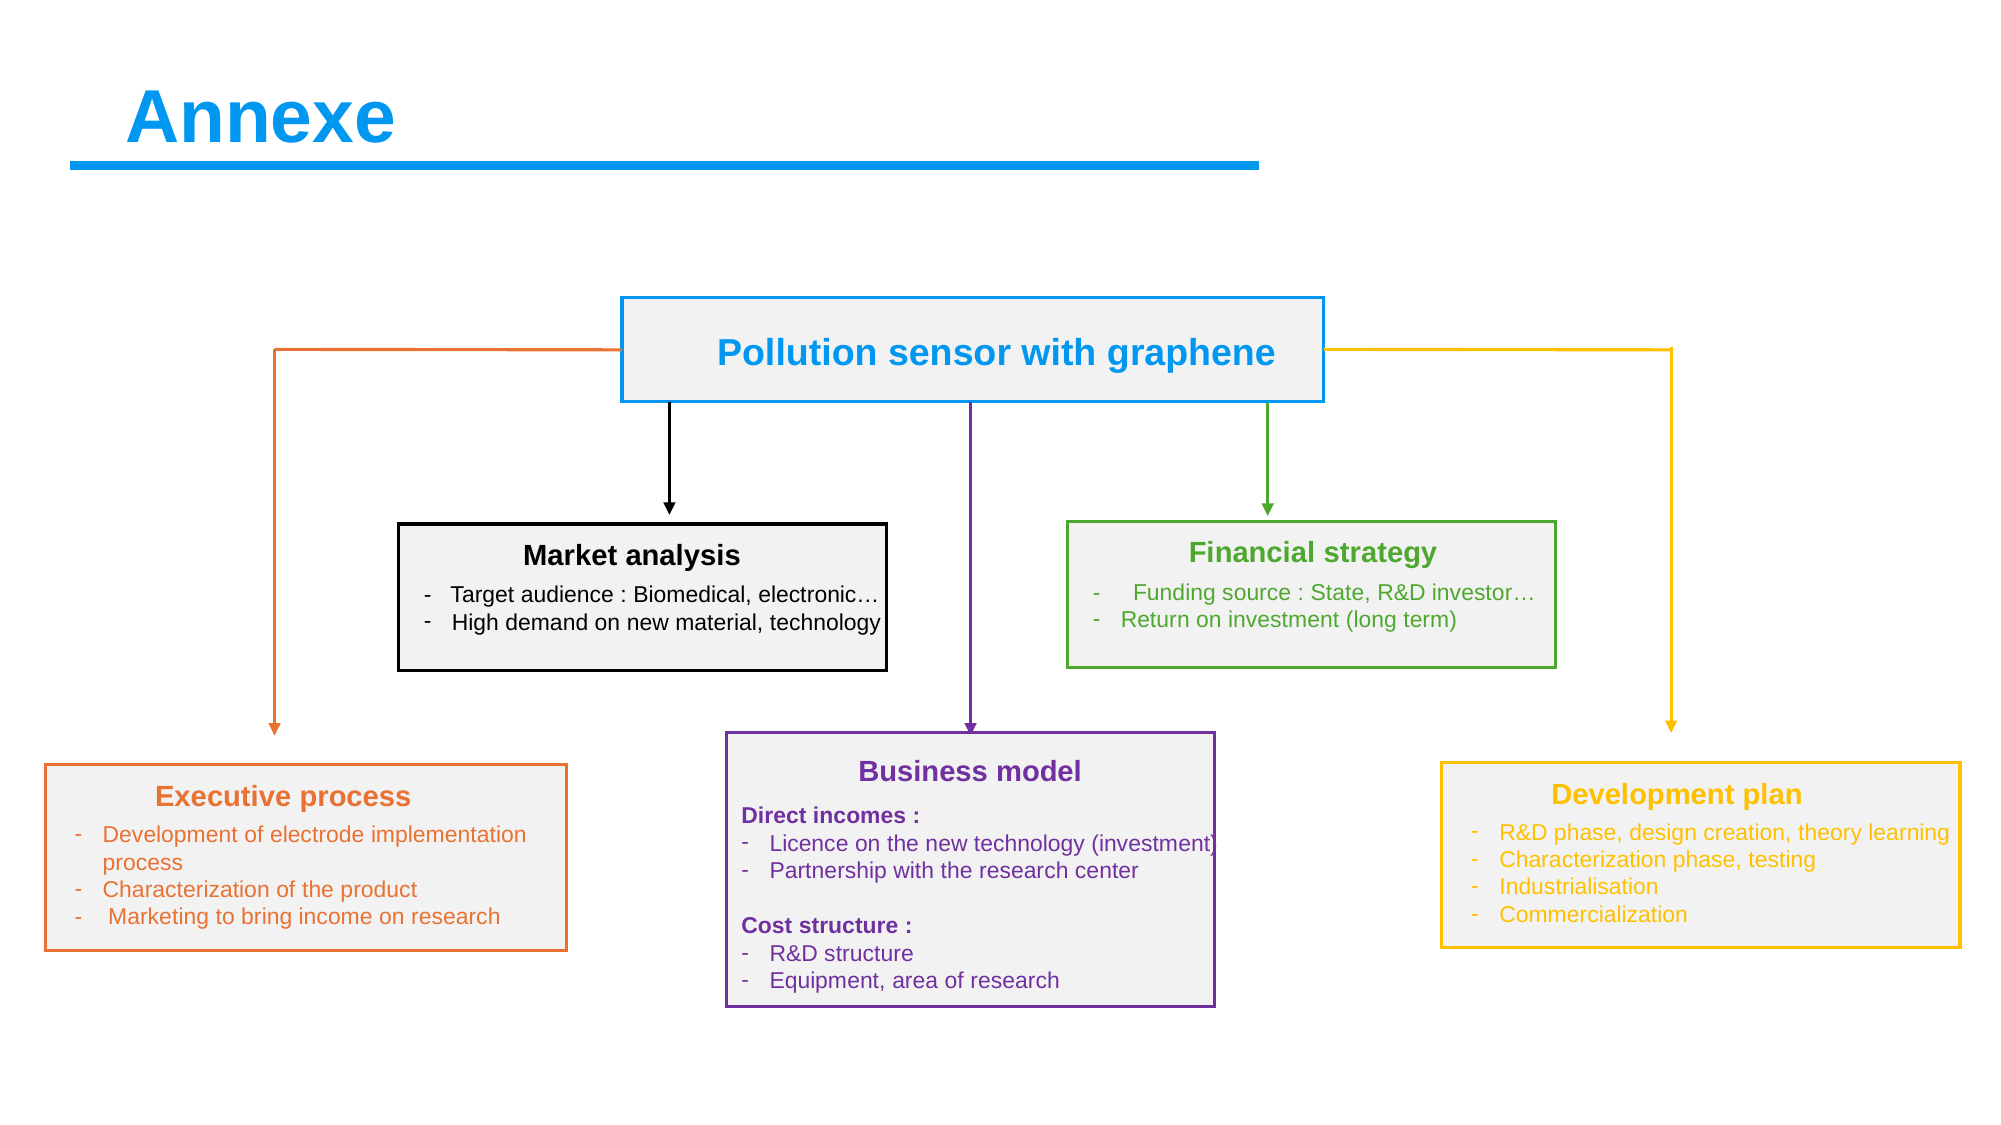

Annexe

Pollution sensor with graphene

Financial strategy
Market analysis
-     Funding source : State, R&D investor…
Return on investment (long term)

-   Target audience : Biomedical, electronic…
High demand on new material, technology

Business model

Development plan
Executive process
Direct incomes :
Licence on the new technology (investment)
Partnership with the research center

Cost structure :
R&D structure
Equipment, area of research
R&D phase, design creation, theory learning
Characterization phase, testing
Industrialisation
Commercialization
Development of electrode implementation process
Characterization of the product
-    Marketing to bring income on research